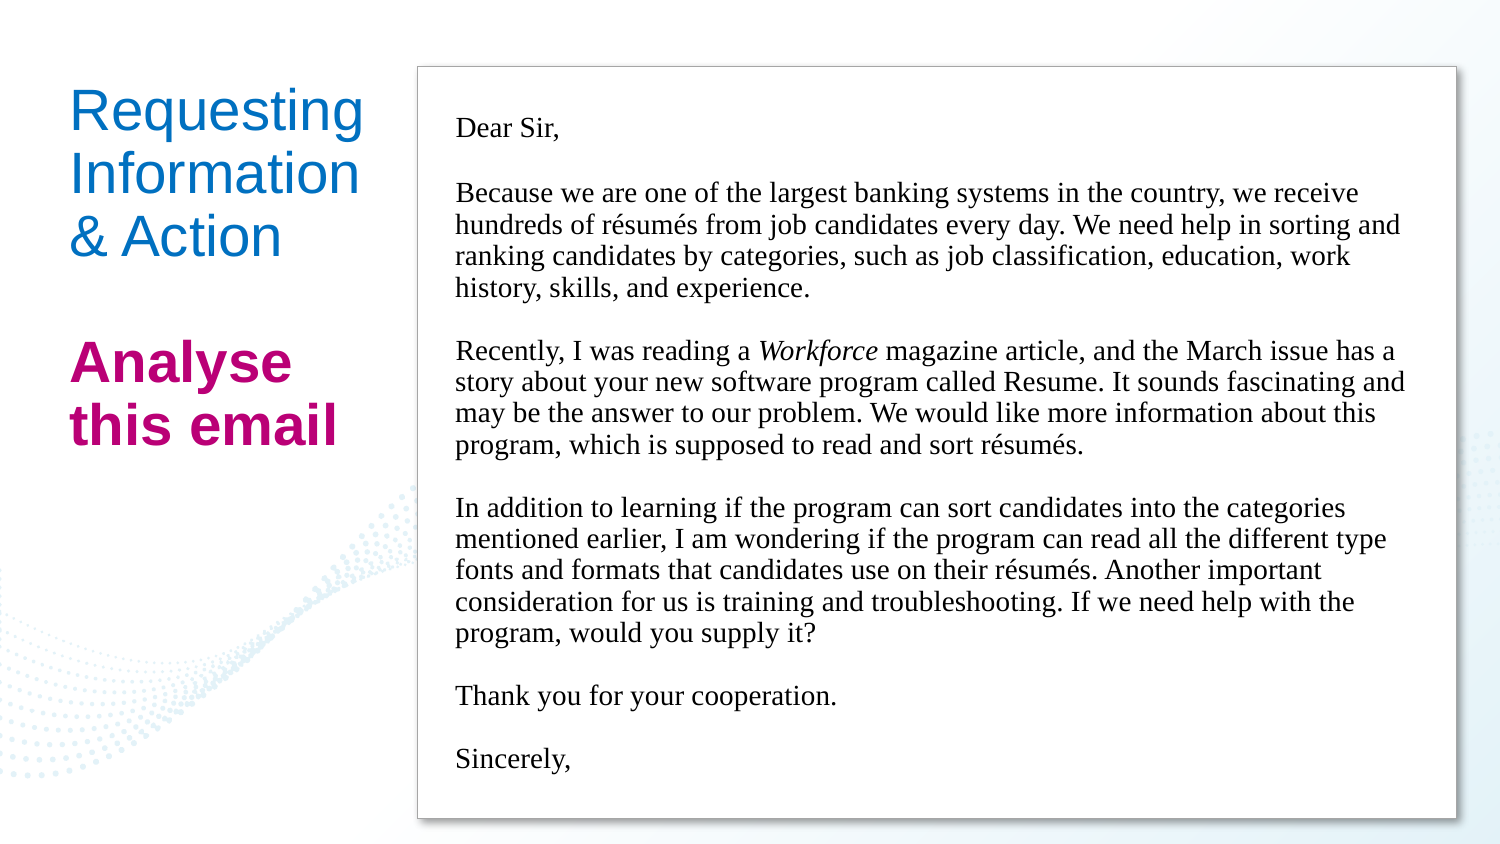

Dear Sir,

Because we are one of the largest banking systems in the country, we receive hundreds of résumés from job candidates every day. We need help in sorting and ranking candidates by categories, such as job classification, education, work history, skills, and experience.

Recently, I was reading a Workforce magazine article, and the March issue has a story about your new software program called Resume. It sounds fascinating and may be the answer to our problem. We would like more information about this program, which is supposed to read and sort résumés.
In addition to learning if the program can sort candidates into the categories mentioned earlier, I am wondering if the program can read all the different type fonts and formats that candidates use on their résumés. Another important consideration for us is training and troubleshooting. If we need help with the program, would you supply it?
Thank you for your cooperation.
Sincerely,
# Requesting Information & Action Analyse this email
16